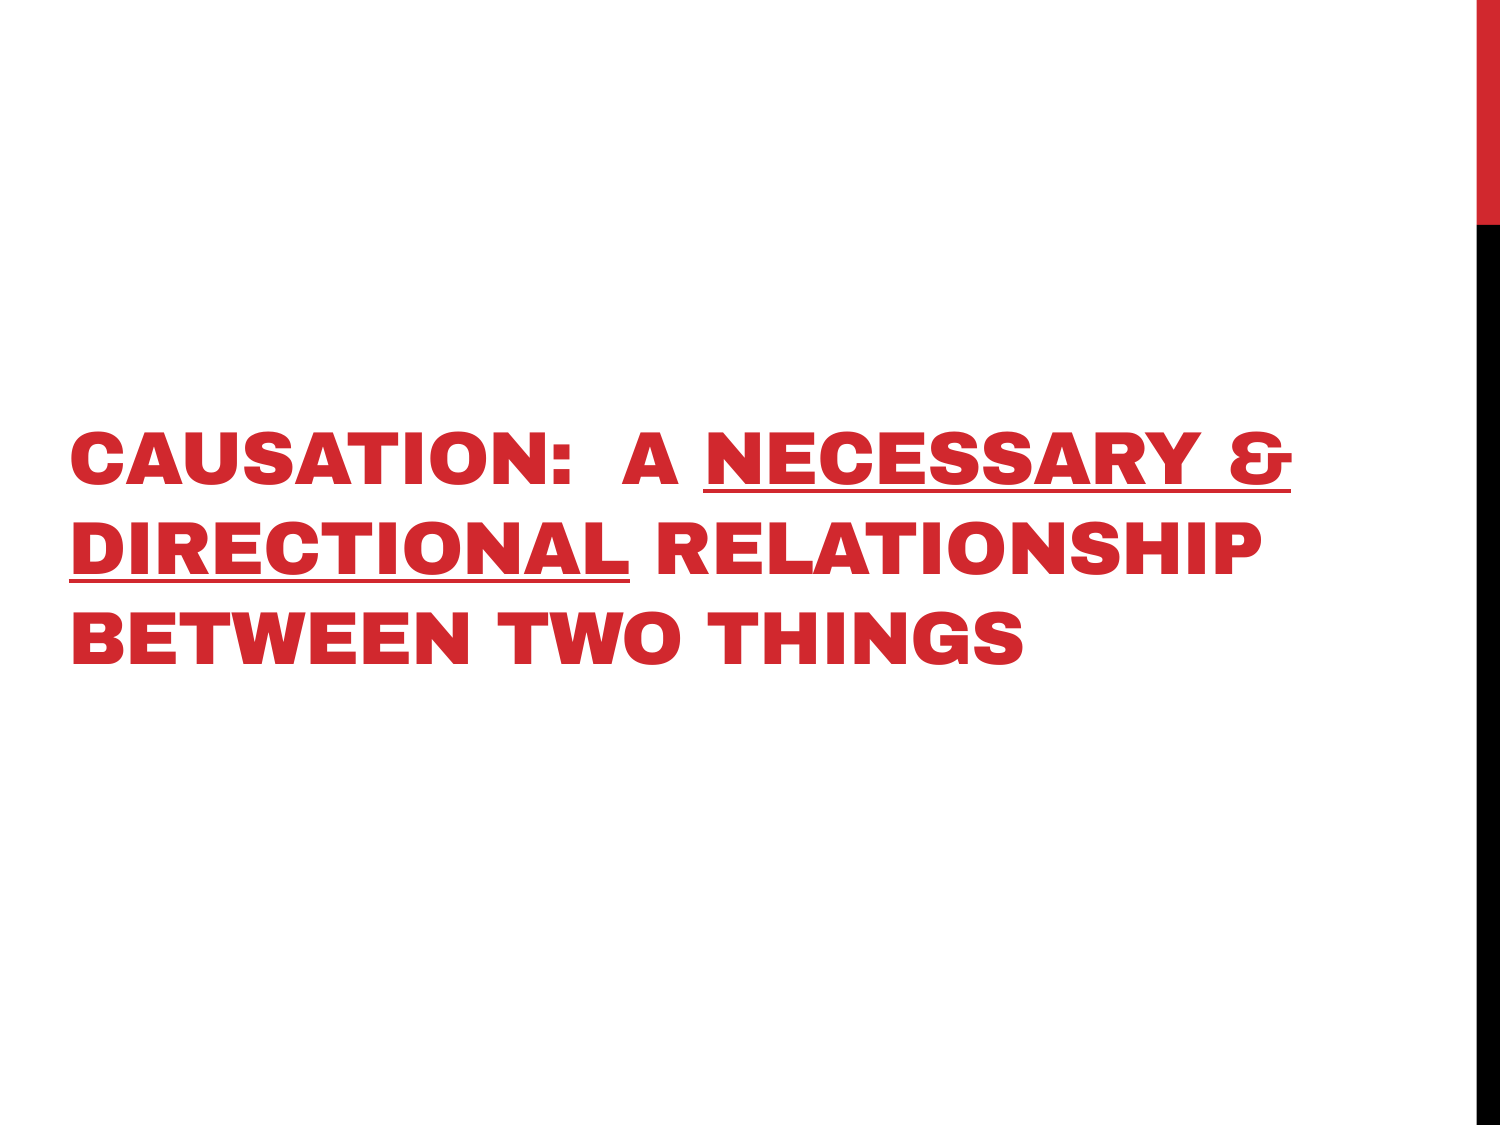

# Causation:  a Necessary & directional relationship between two things